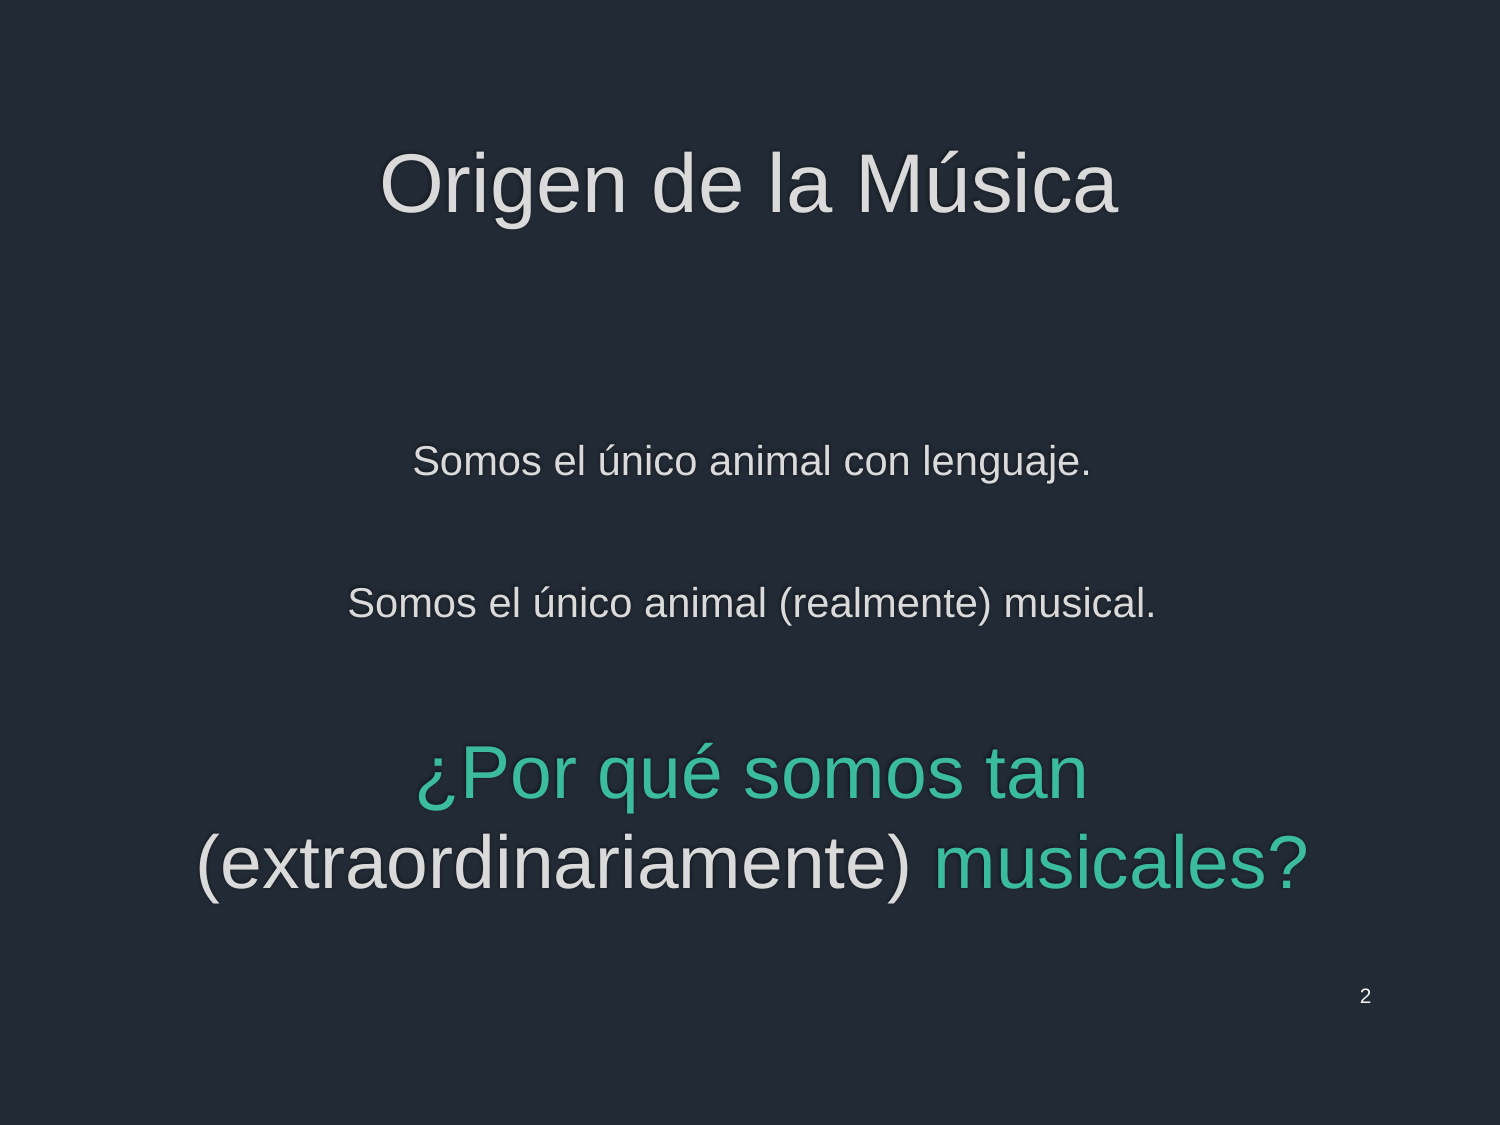

# Origen de la Música

Somos el único animal con lenguaje.

Somos el único animal (realmente) musical.

¿Por qué somos tan (extraordinariamente) musicales?
2